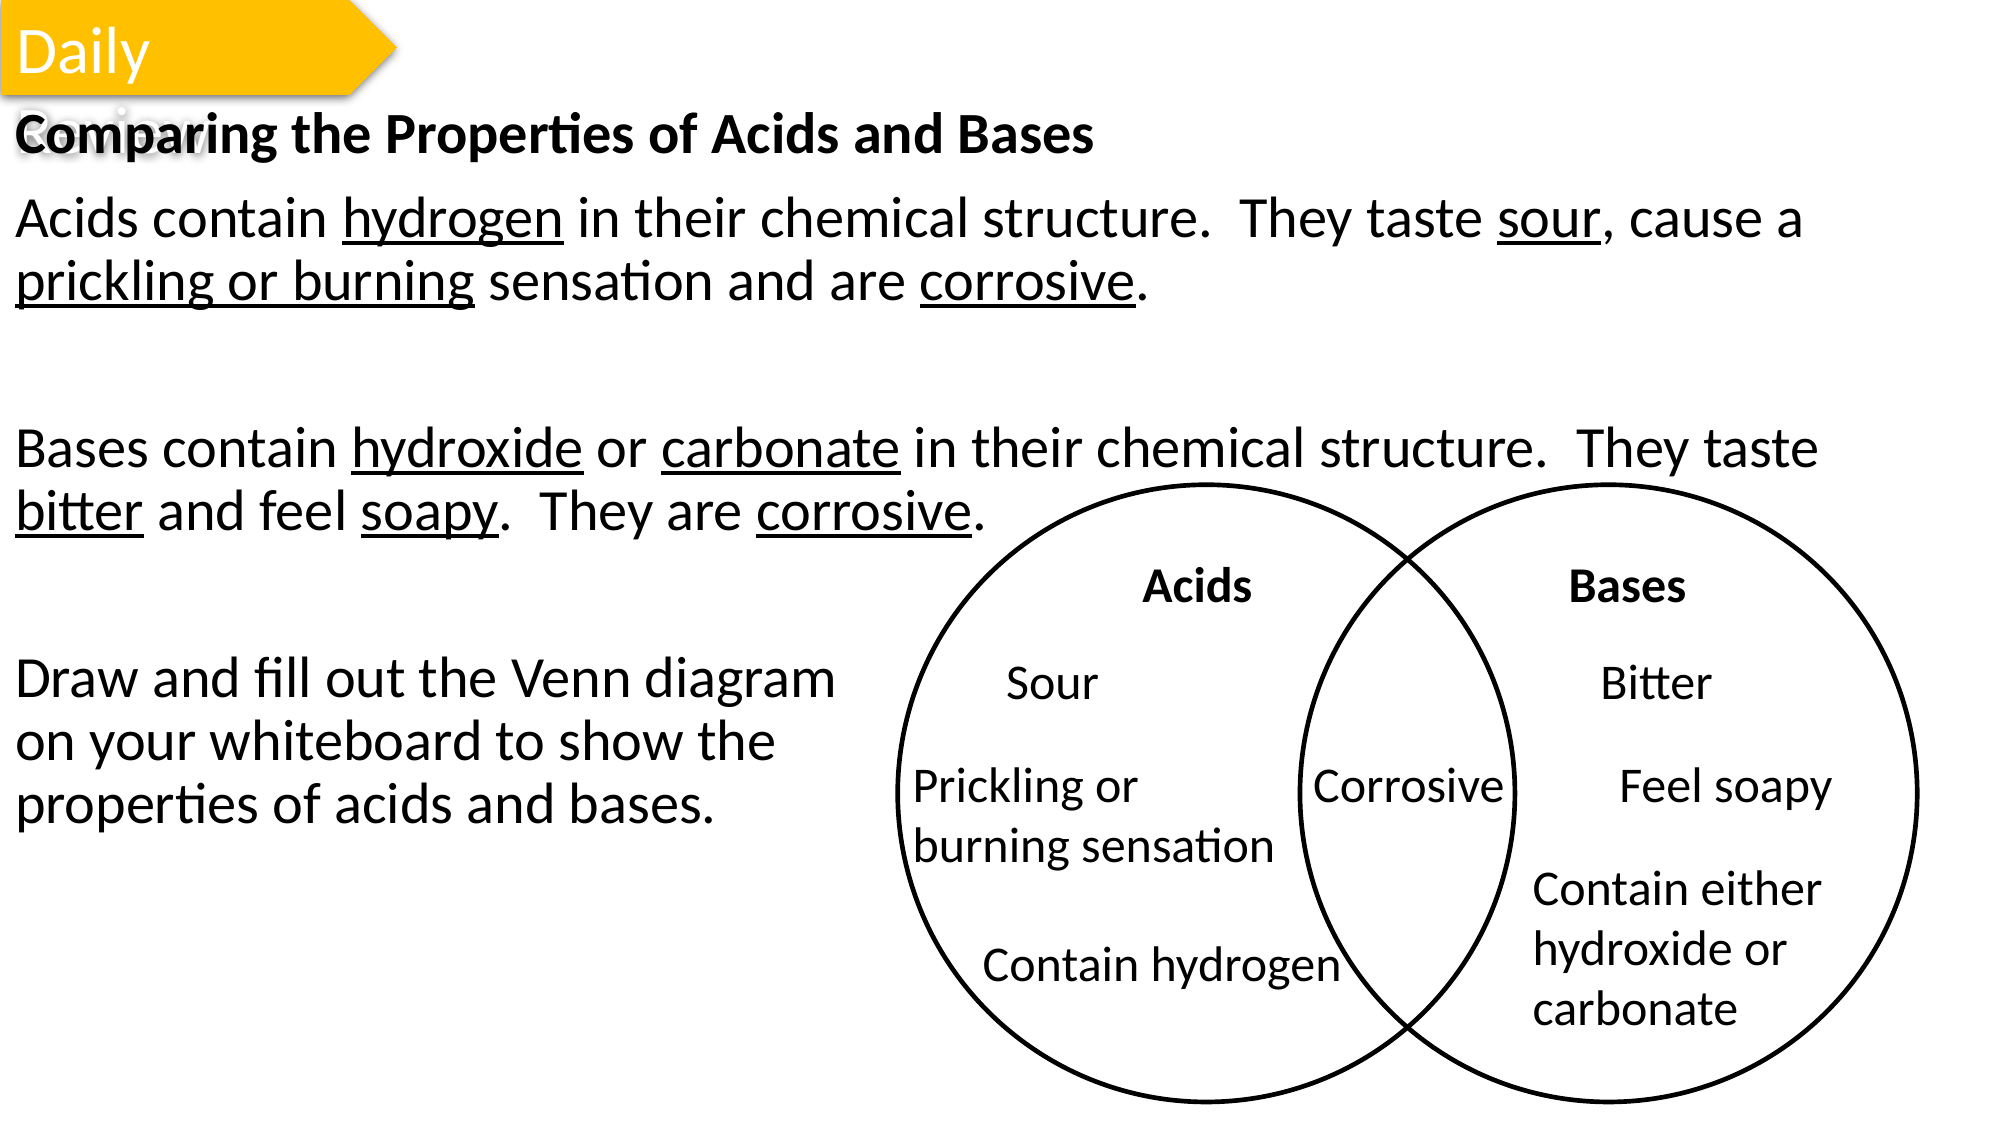

Daily Review
Comparing the Properties of Acids and Bases
Acids contain hydrogen in their chemical structure.  They taste sour, cause a prickling or burning sensation and are corrosive.

Bases contain hydroxide or carbonate in their chemical structure.  They taste bitter and feel soapy.  They are corrosive.

Draw and fill out the Venn diagram 							      on your whiteboard to show the							 properties of acids and bases.

Acids
Bases
Sour
Bitter
Prickling or  burning sensation
Corrosive
Feel soapy
Contain either hydroxide or carbonate
Contain hydrogen